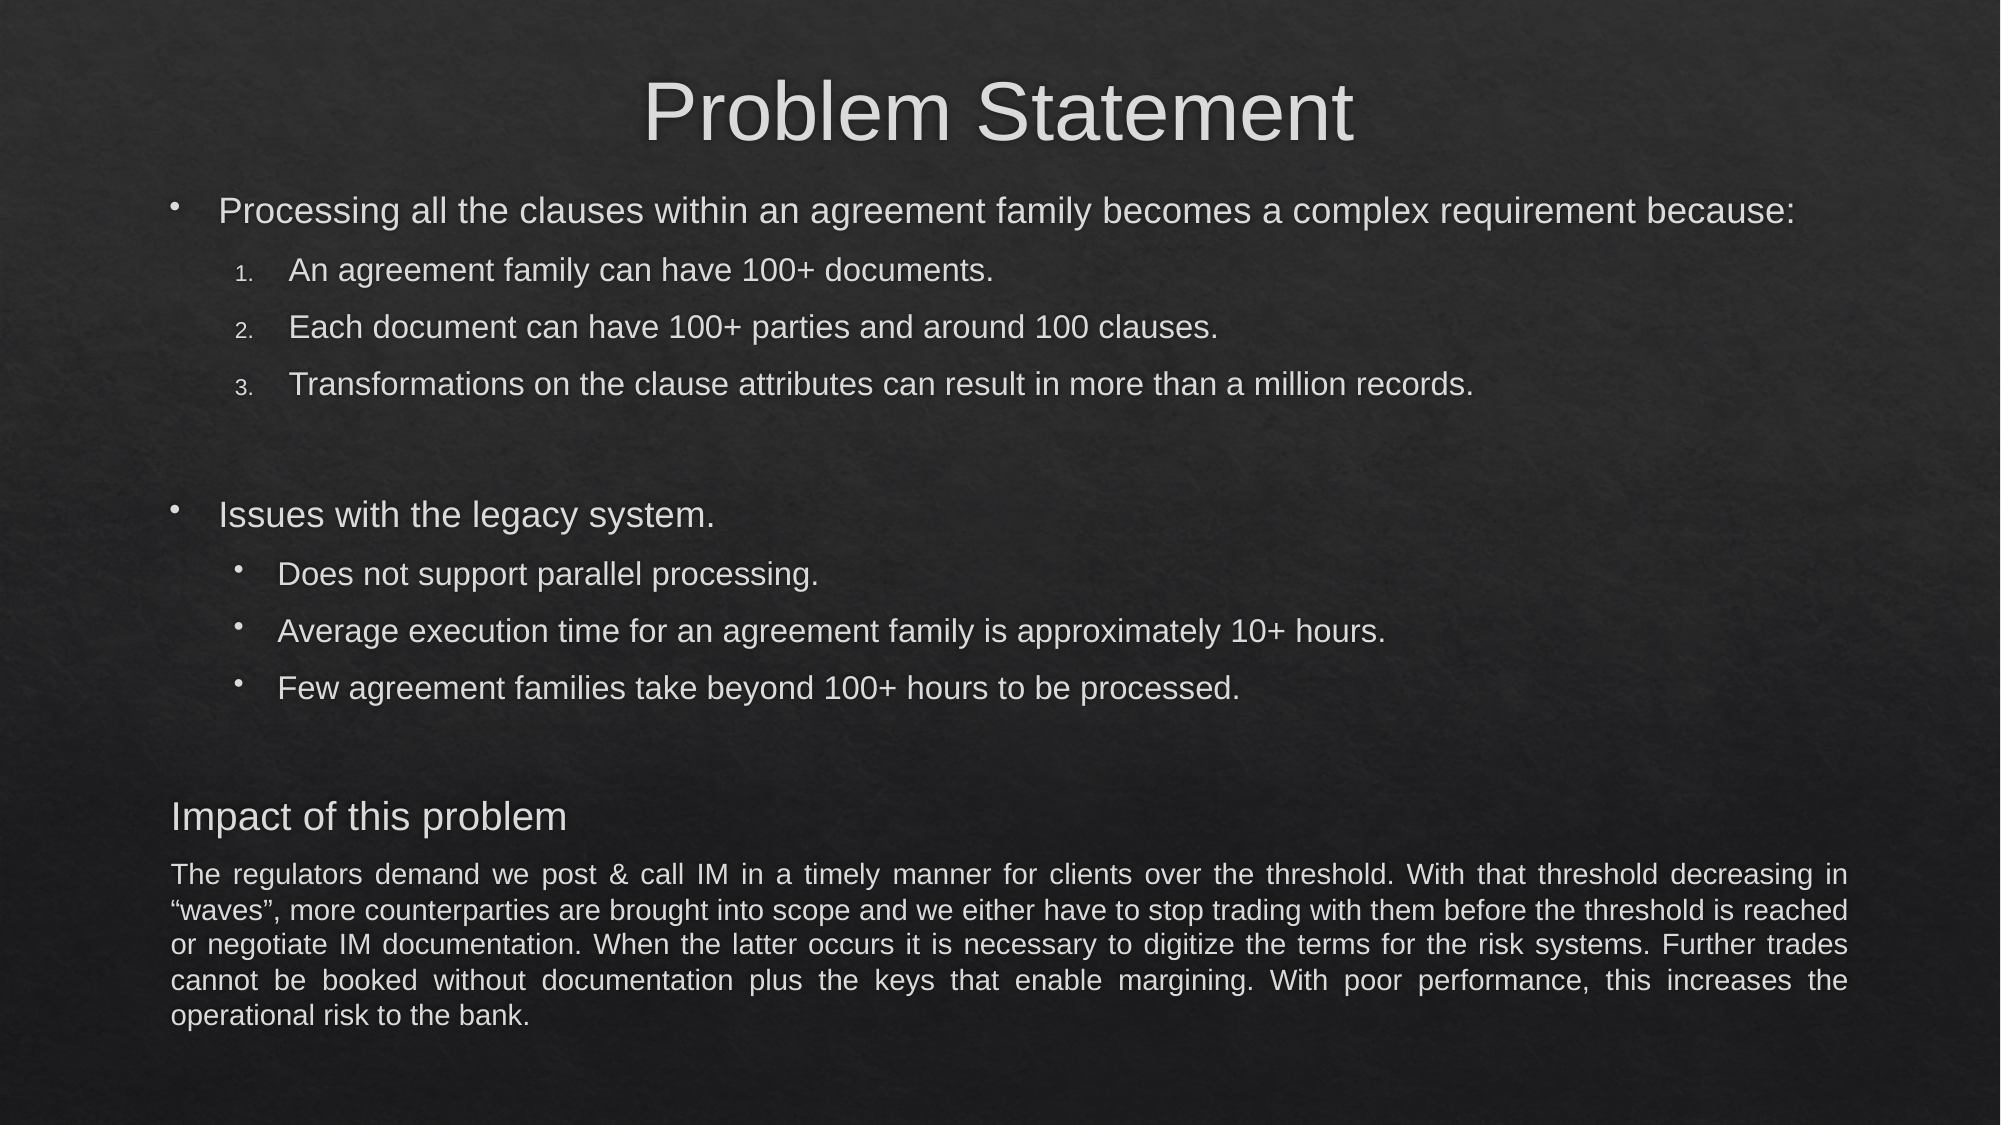

# Problem Statement
Processing all the clauses within an agreement family becomes a complex requirement because:
An agreement family can have 100+ documents.
Each document can have 100+ parties and around 100 clauses.
Transformations on the clause attributes can result in more than a million records.

Issues with the legacy system.
Does not support parallel processing.
Average execution time for an agreement family is approximately 10+ hours.
Few agreement families take beyond 100+ hours to be processed.

Impact of this problem
The regulators demand we post & call IM in a timely manner for clients over the threshold. With that threshold decreasing in “waves”, more counterparties are brought into scope and we either have to stop trading with them before the threshold is reached or negotiate IM documentation. When the latter occurs it is necessary to digitize the terms for the risk systems. Further trades cannot be booked without documentation plus the keys that enable margining. With poor performance, this increases the operational risk to the bank.